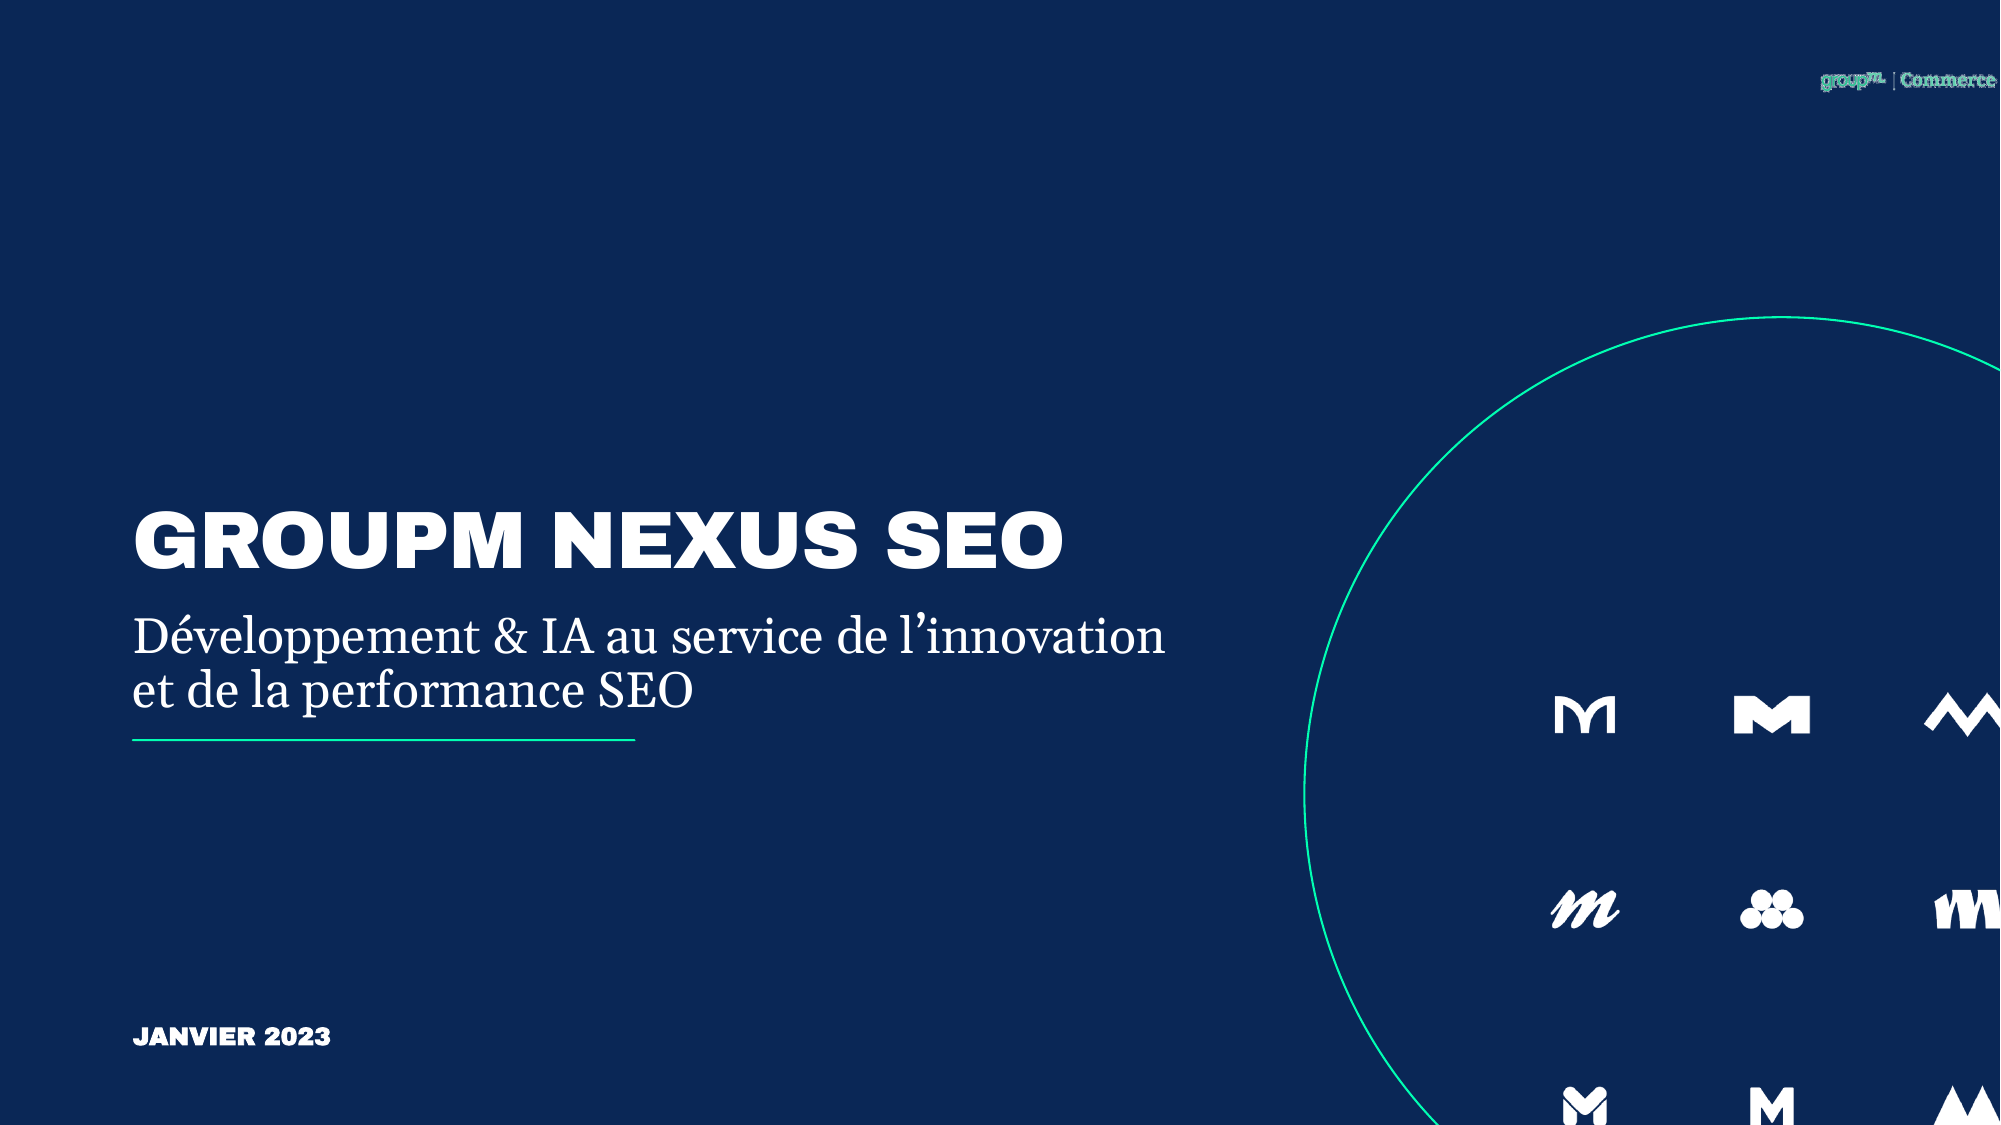

# Groupm NEXUS SEO
Développement & IA au service de l’innovation et de la performance SEO

Janvier 2023